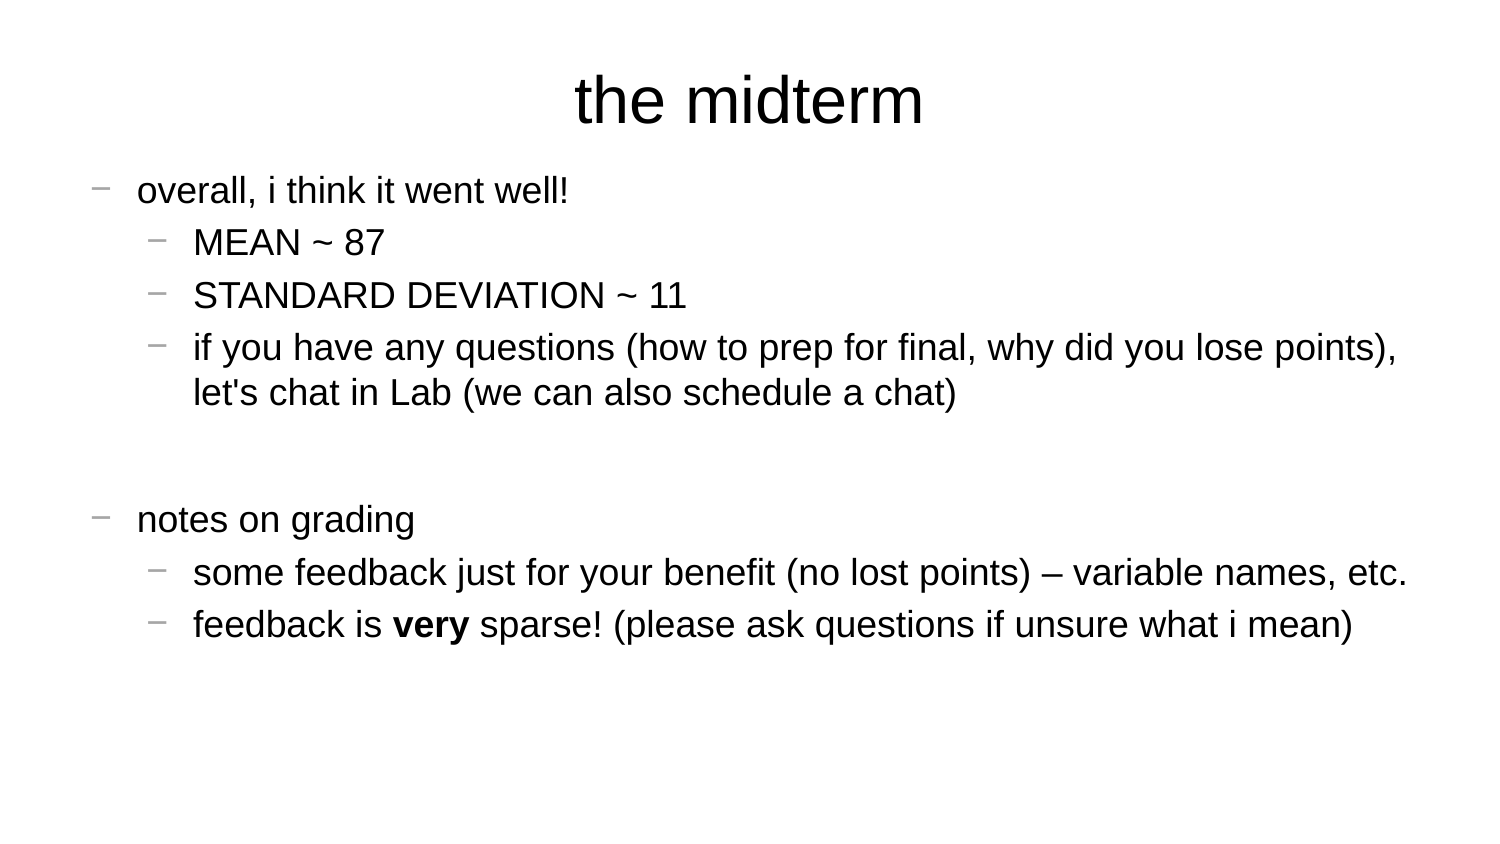

# the midterm
overall, i think it went well!
MEAN ~ 87
STANDARD DEVIATION ~ 11
if you have any questions (how to prep for final, why did you lose points), let's chat in Lab (we can also schedule a chat)

notes on grading
some feedback just for your benefit (no lost points) – variable names, etc.
feedback is very sparse! (please ask questions if unsure what i mean)